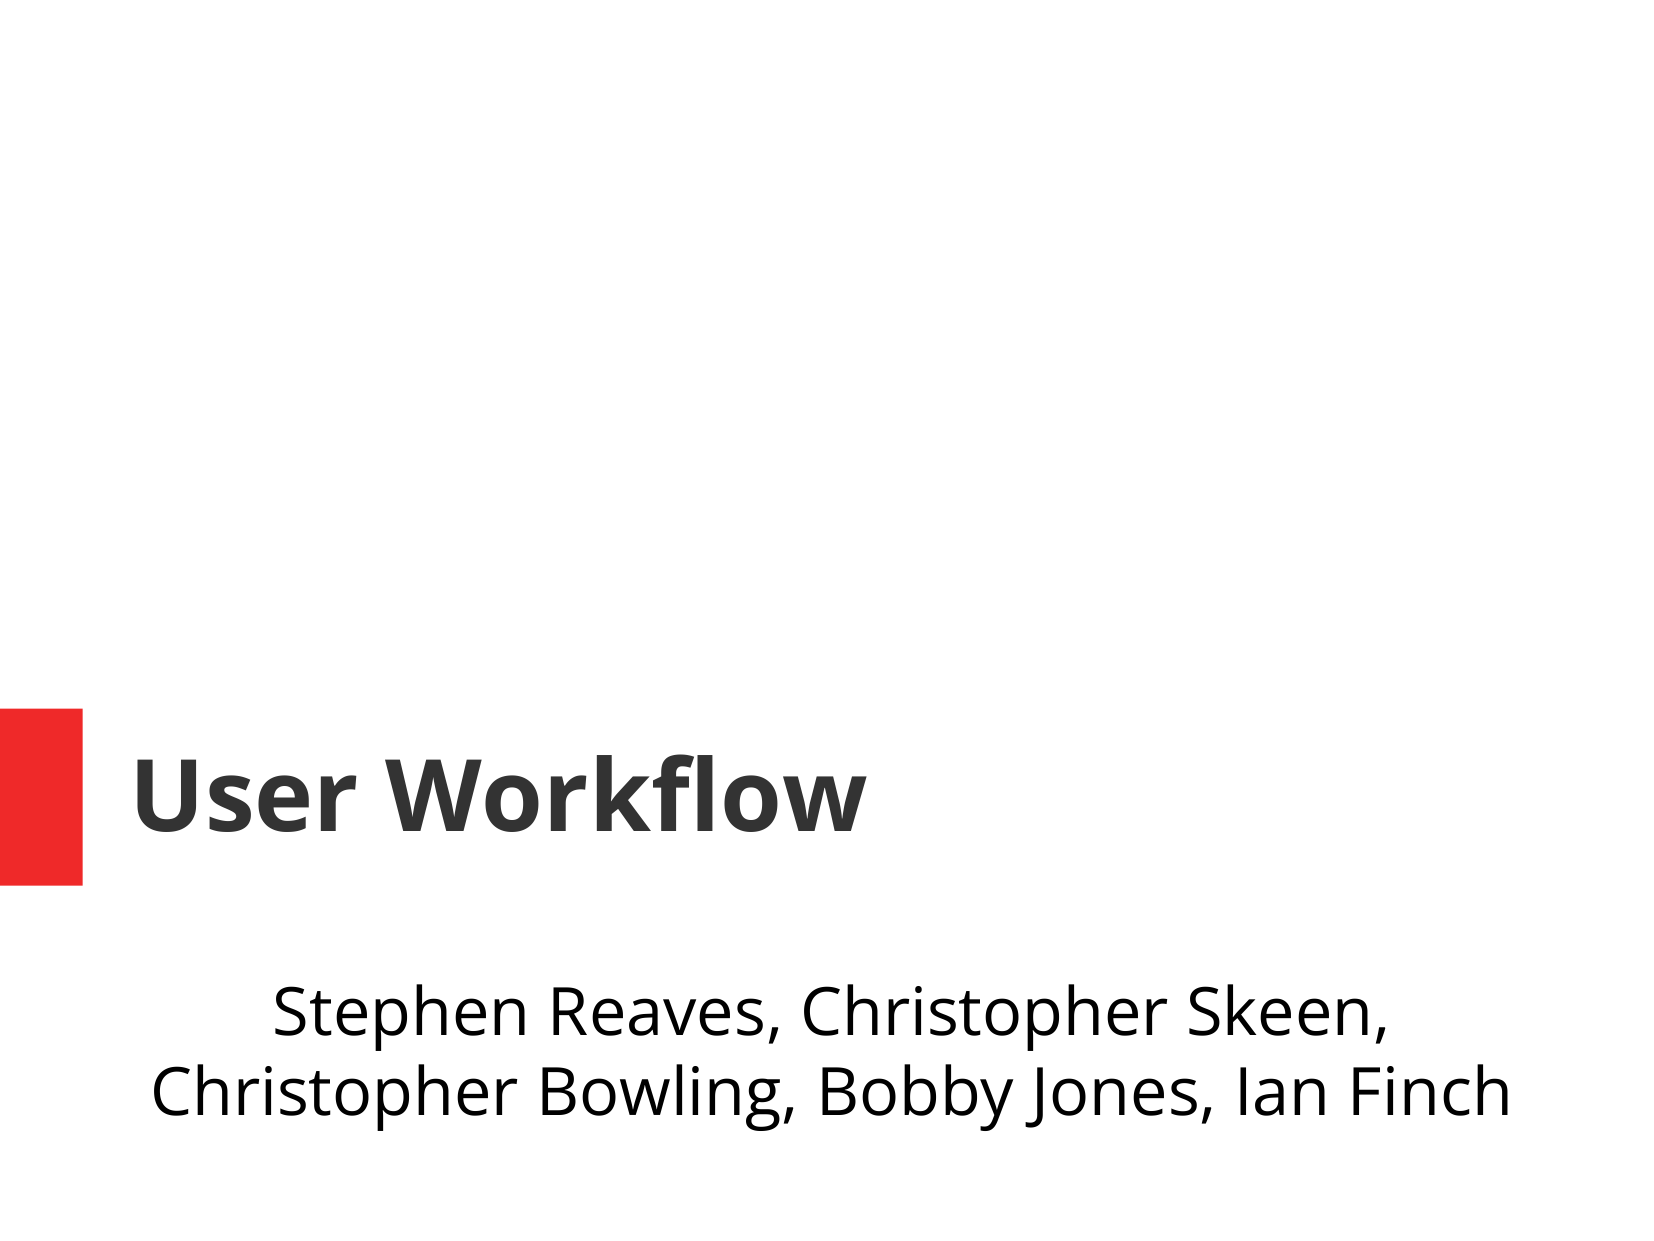

User Workflow
Stephen Reaves, Christopher Skeen, Christopher Bowling, Bobby Jones, Ian Finch